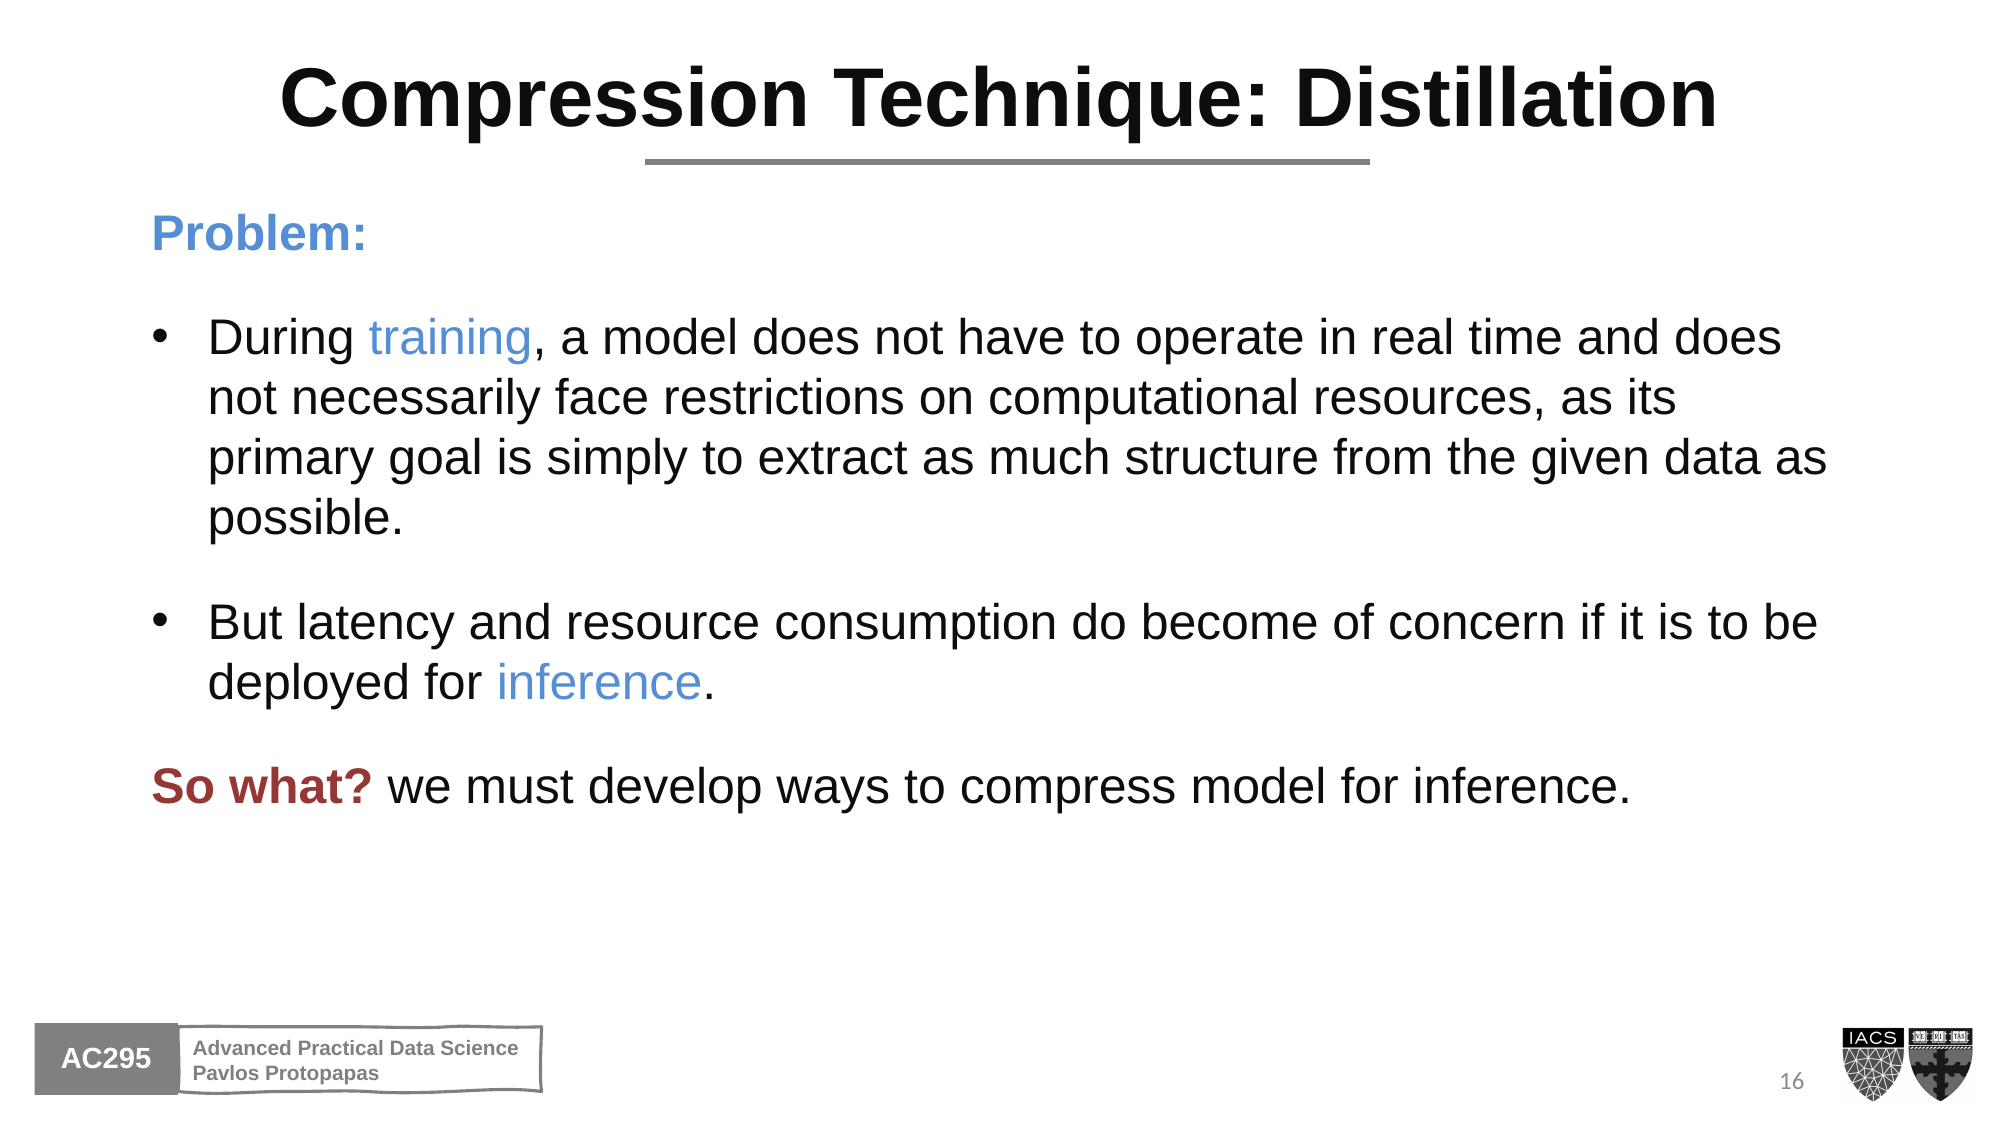

# Compression Technique: Distillation
Problem:
During training, a model does not have to operate in real time and does not necessarily face restrictions on computational resources, as its primary goal is simply to extract as much structure from the given data as possible.
But latency and resource consumption do become of concern if it is to be deployed for inference.
So what? we must develop ways to compress model for inference.
16